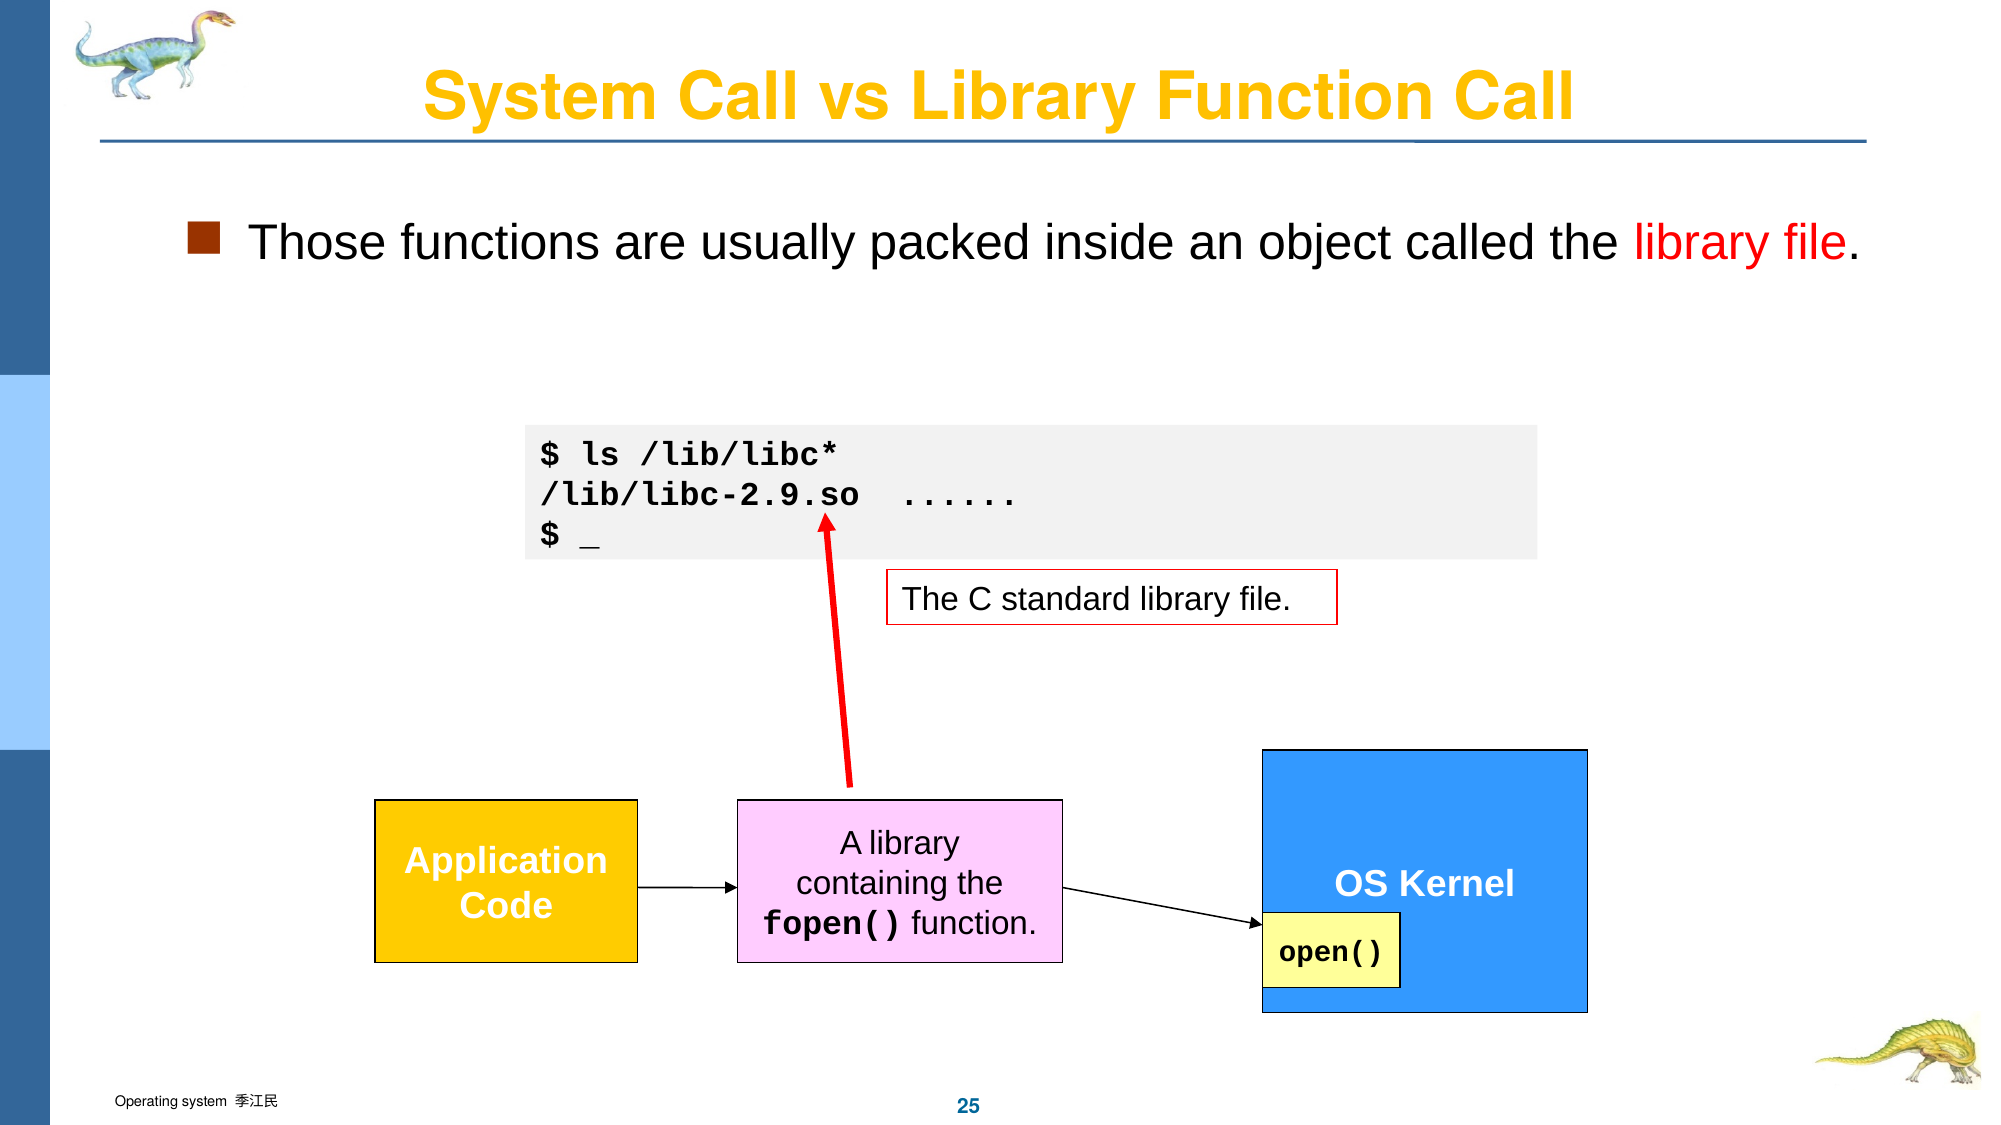

# System Call vs Library Function Call
Those functions are usually packed inside an object called the library file.
$ ls /lib/libc*
/lib/libc-2.9.so  ......
$ _

The C standard library file.
OS Kernel
Application
Code
A library
containing the
fopen() function.

open()